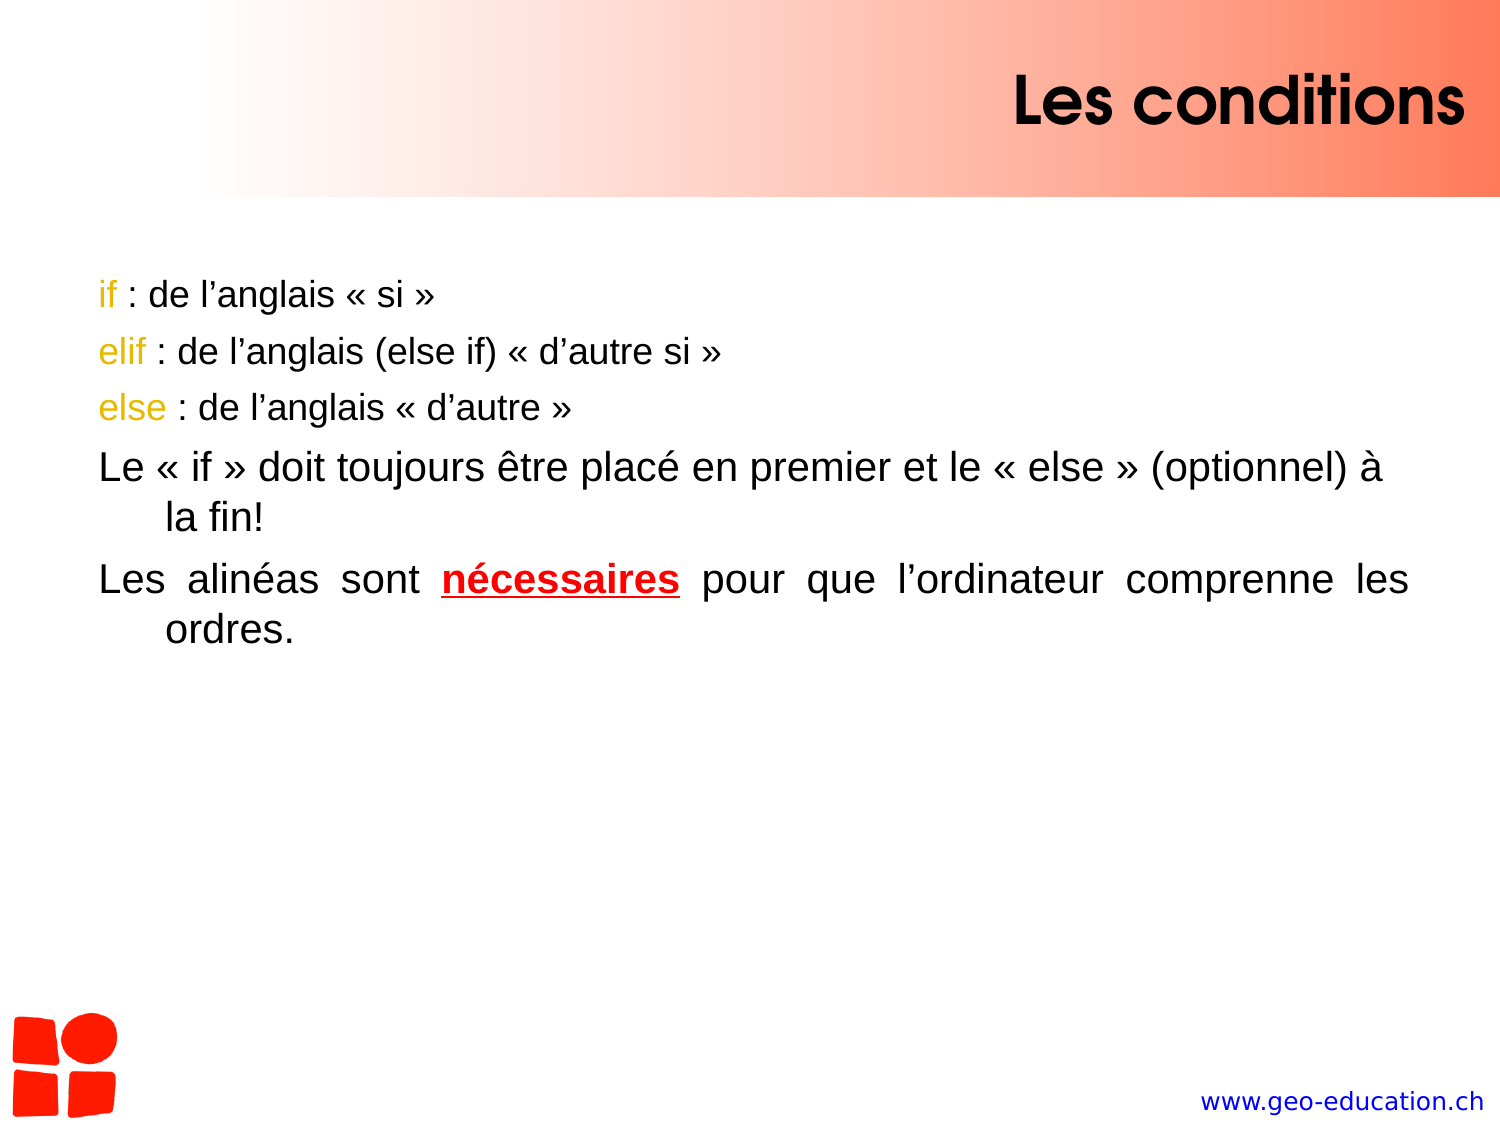

# Les conditions
if : de l’anglais « si »
elif : de l’anglais (else if) « d’autre si »
else : de l’anglais « d’autre »
Le « if » doit toujours être placé en premier et le « else » (optionnel) à la fin!
Les alinéas sont nécessaires pour que l’ordinateur comprenne les ordres.